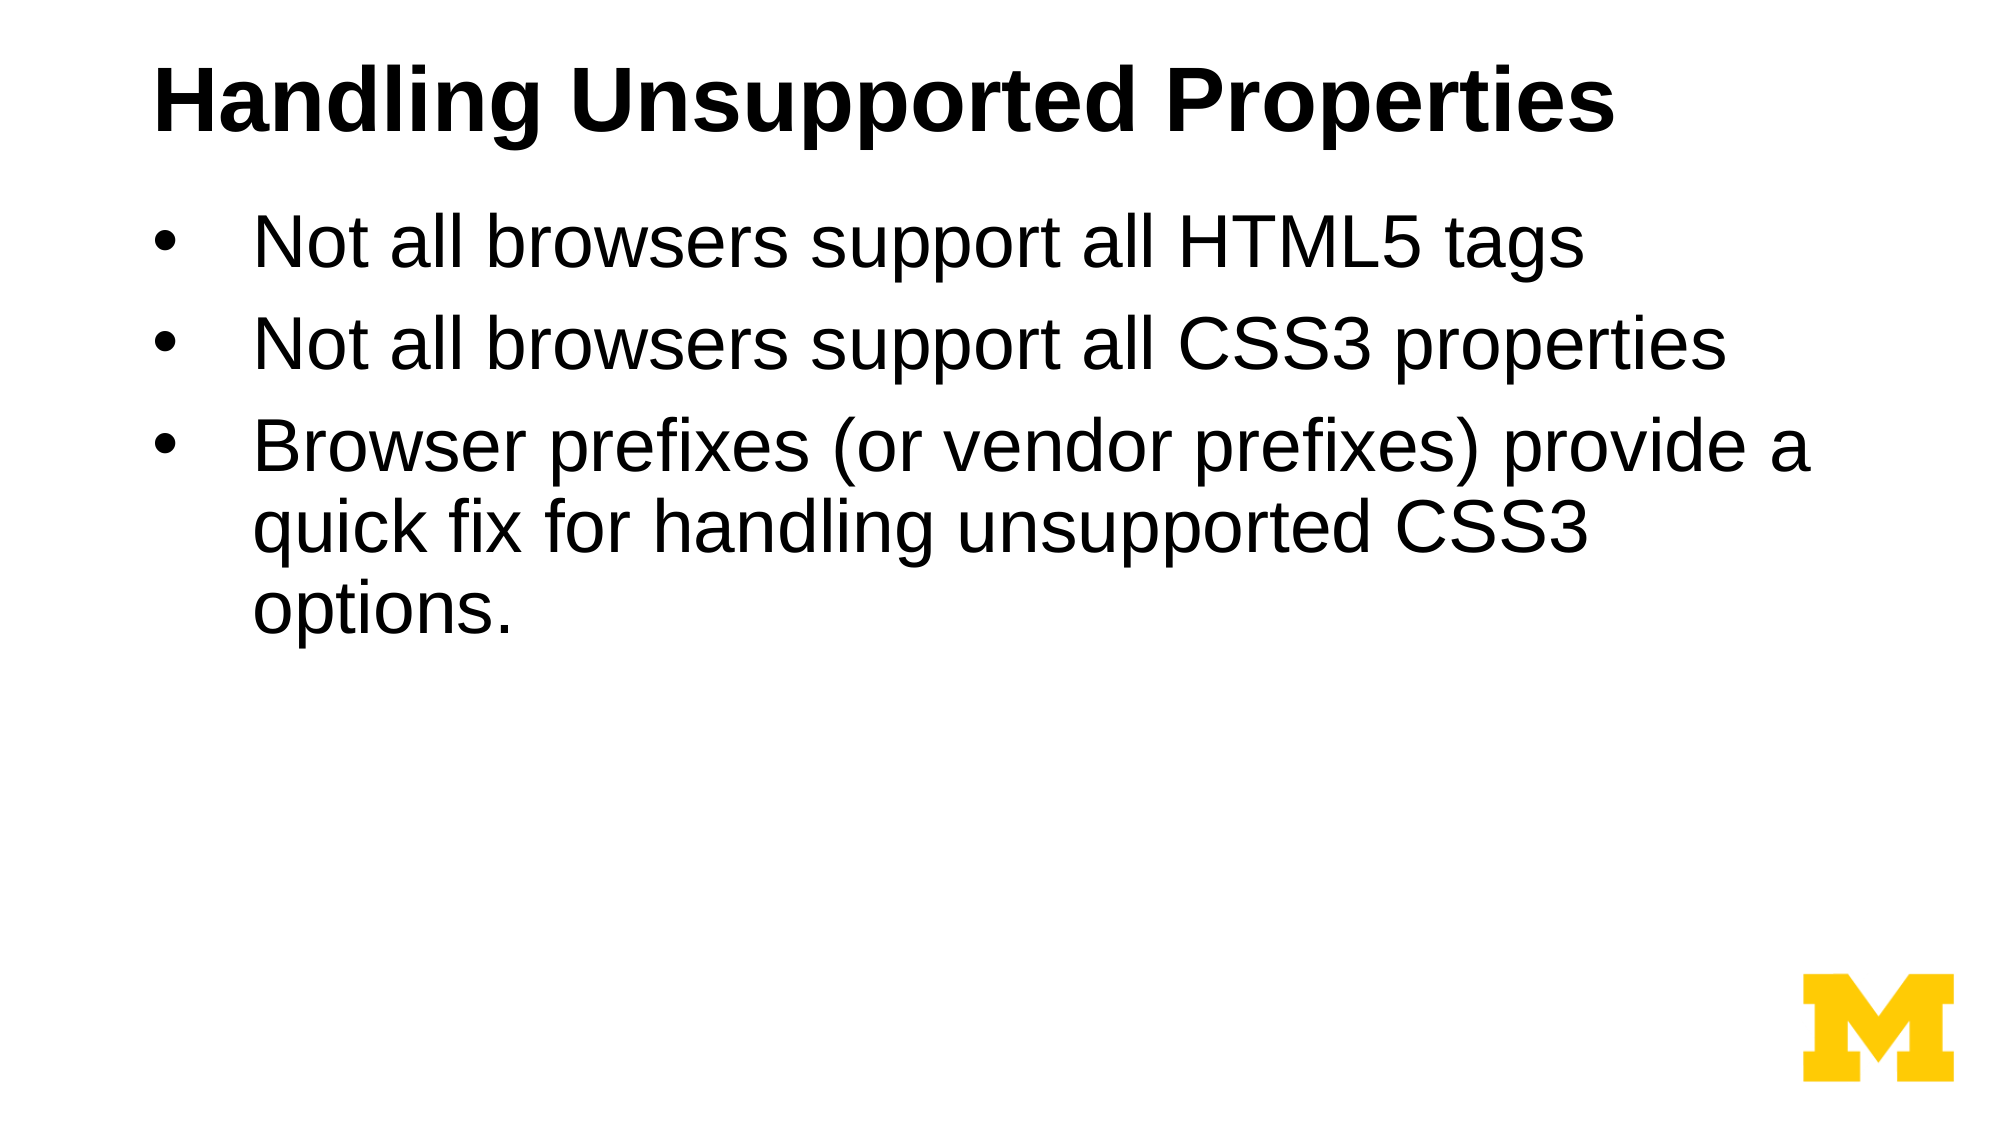

# Handling Unsupported Properties
Not all browsers support all HTML5 tags
Not all browsers support all CSS3 properties
Browser prefixes (or vendor prefixes) provide a quick fix for handling unsupported CSS3 options.